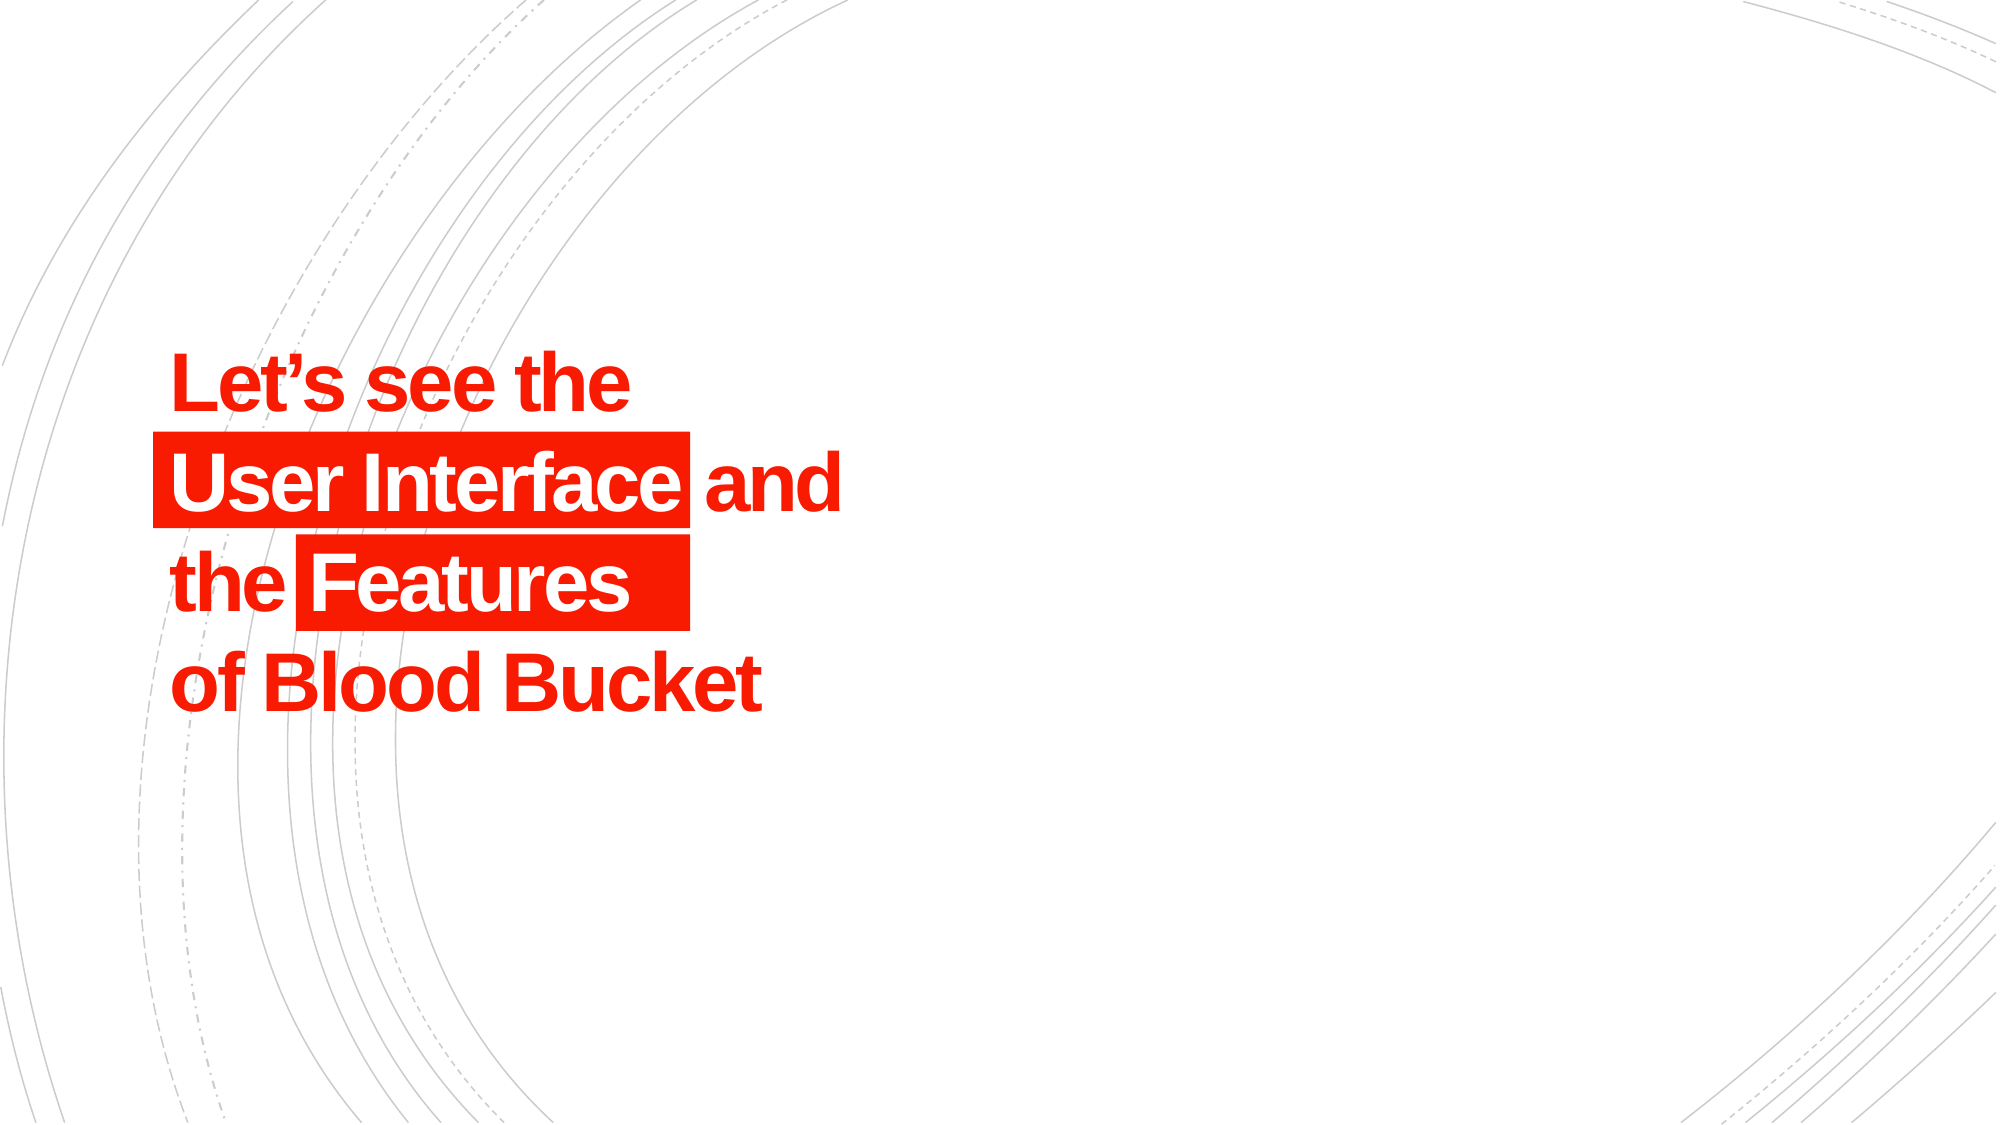

# Let’s see the User Interface and the Features of Blood Bucket